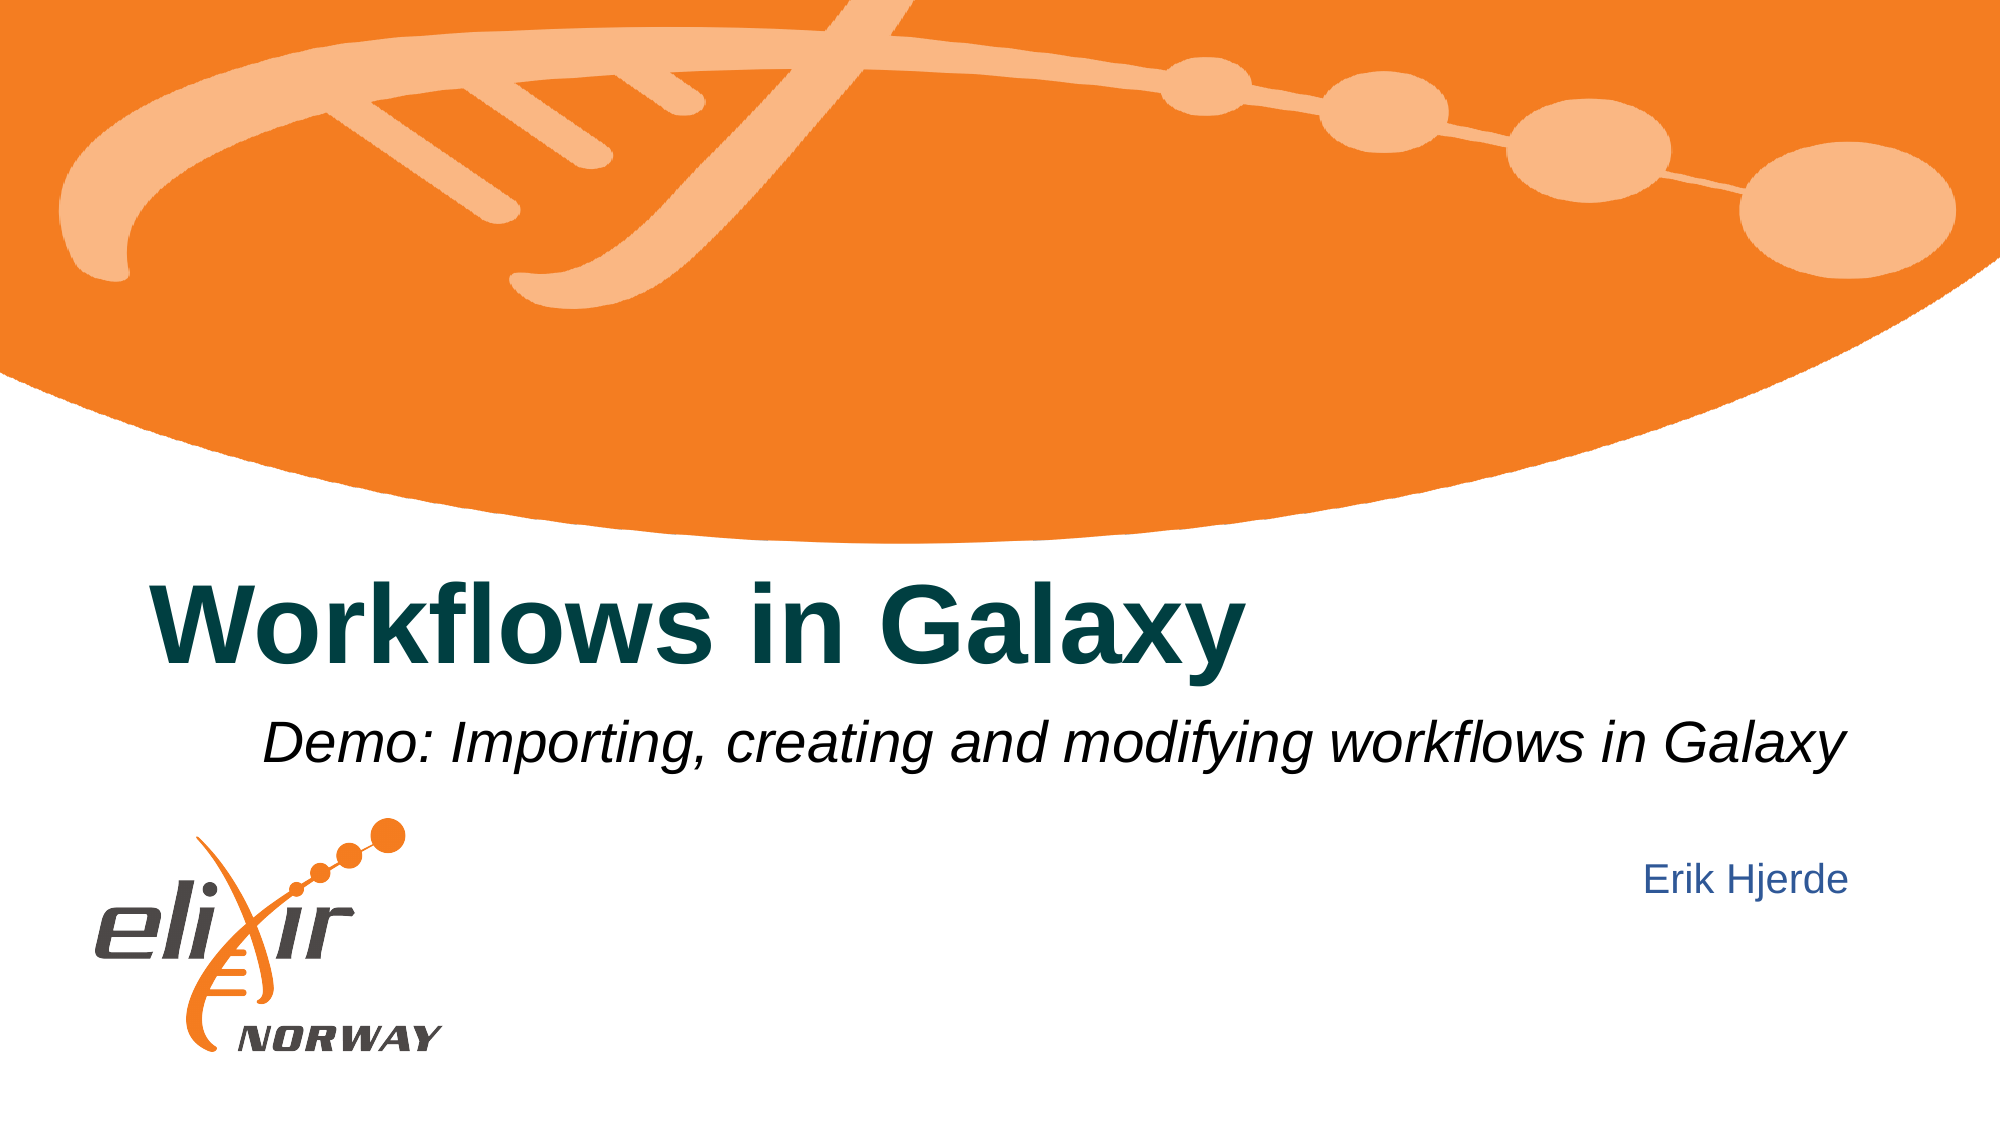

# Workflows in Galaxy
Demo: Importing, creating and modifying workflows in Galaxy
Erik Hjerde